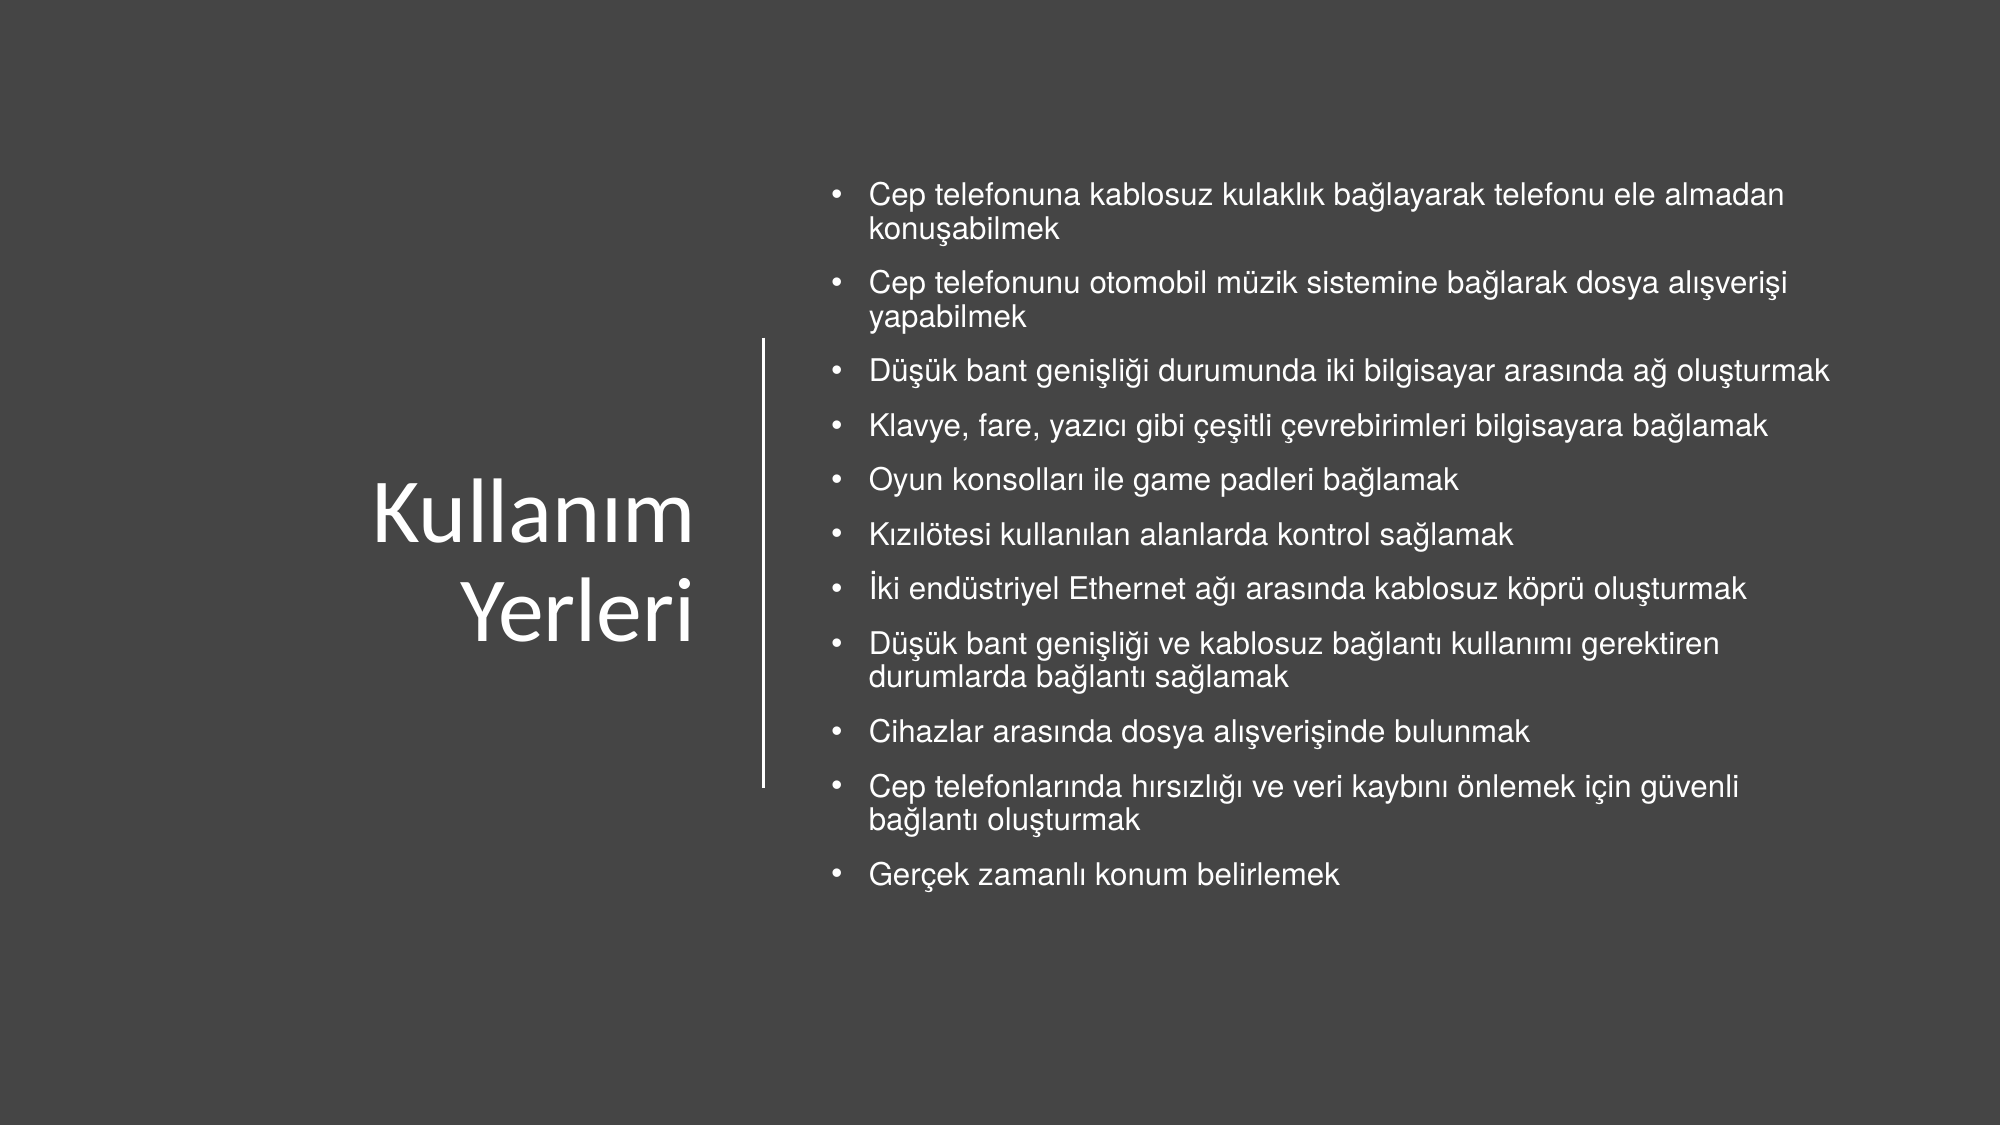

# Kullanım Yerleri
Cep telefonuna kablosuz kulaklık bağlayarak telefonu ele almadan konuşabilmek
Cep telefonunu otomobil müzik sistemine bağlarak dosya alışverişi yapabilmek
Düşük bant genişliği durumunda iki bilgisayar arasında ağ oluşturmak
Klavye, fare, yazıcı gibi çeşitli çevrebirimleri bilgisayara bağlamak
Oyun konsolları ile game padleri bağlamak
Kızılötesi kullanılan alanlarda kontrol sağlamak
İki endüstriyel Ethernet ağı arasında kablosuz köprü oluşturmak
Düşük bant genişliği ve kablosuz bağlantı kullanımı gerektiren durumlarda bağlantı sağlamak
Cihazlar arasında dosya alışverişinde bulunmak
Cep telefonlarında hırsızlığı ve veri kaybını önlemek için güvenli bağlantı oluşturmak
Gerçek zamanlı konum belirlemek